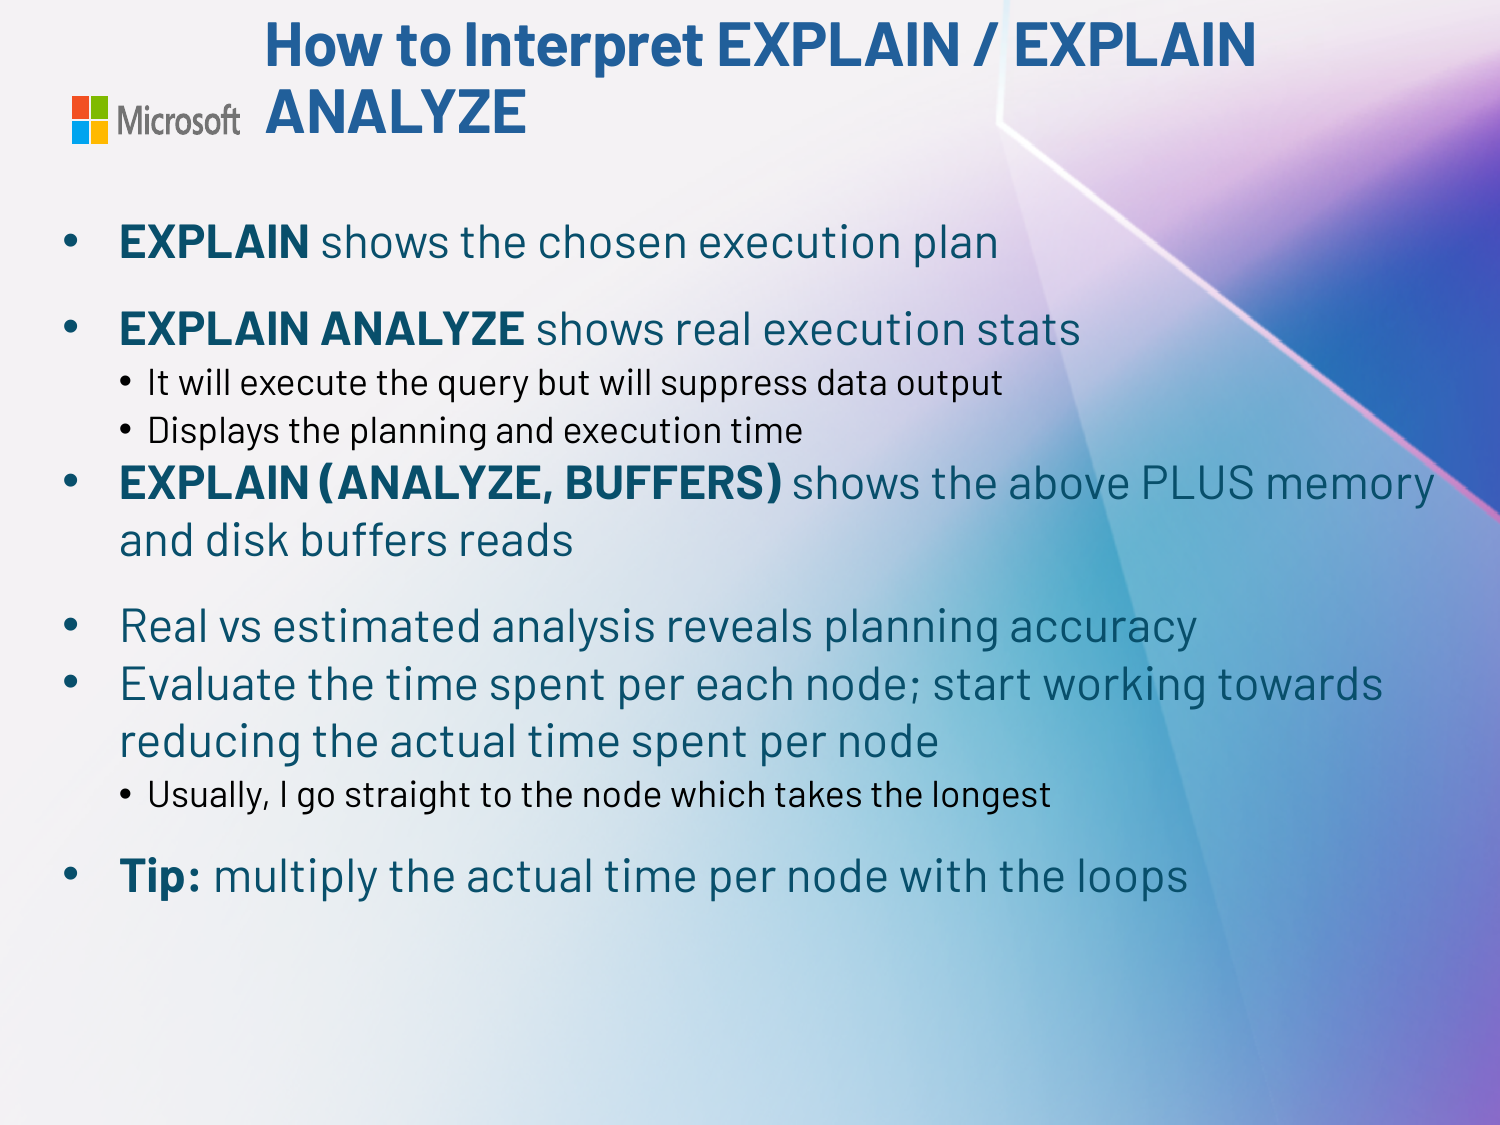

# How to Interpret EXPLAIN / EXPLAIN ANALYZE
EXPLAIN shows the chosen execution plan
EXPLAIN ANALYZE shows real execution stats
It will execute the query but will suppress data output
Displays the planning and execution time
EXPLAIN (ANALYZE, BUFFERS) shows the above PLUS memory and disk buffers reads
Real vs estimated analysis reveals planning accuracy
Evaluate the time spent per each node; start working towards reducing the actual time spent per node
Usually, I go straight to the node which takes the longest
Tip: multiply the actual time per node with the loops